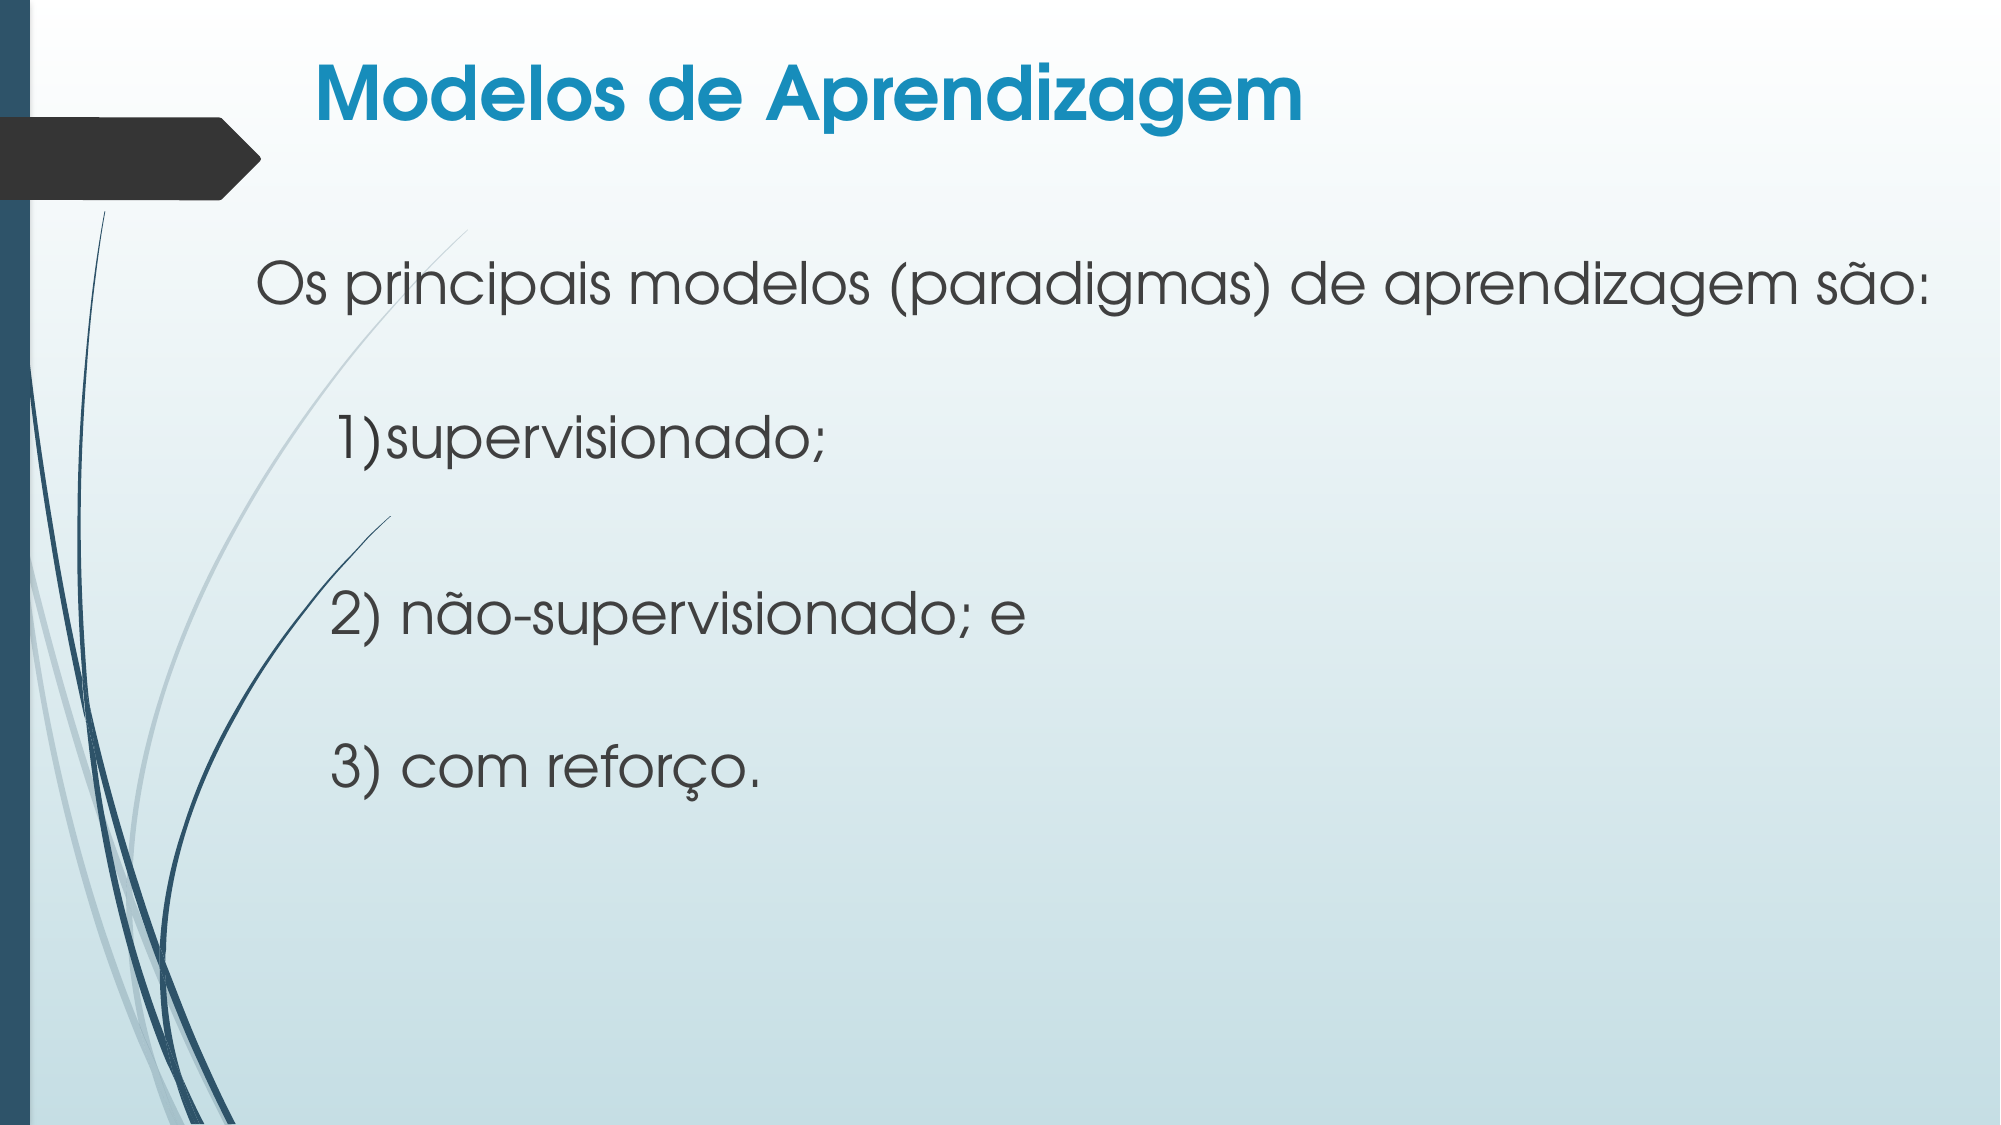

# Modelos de Aprendizagem

Os principais modelos (paradigmas) de aprendizagem são:

supervisionado;

2) não-supervisionado; e

3) com reforço.